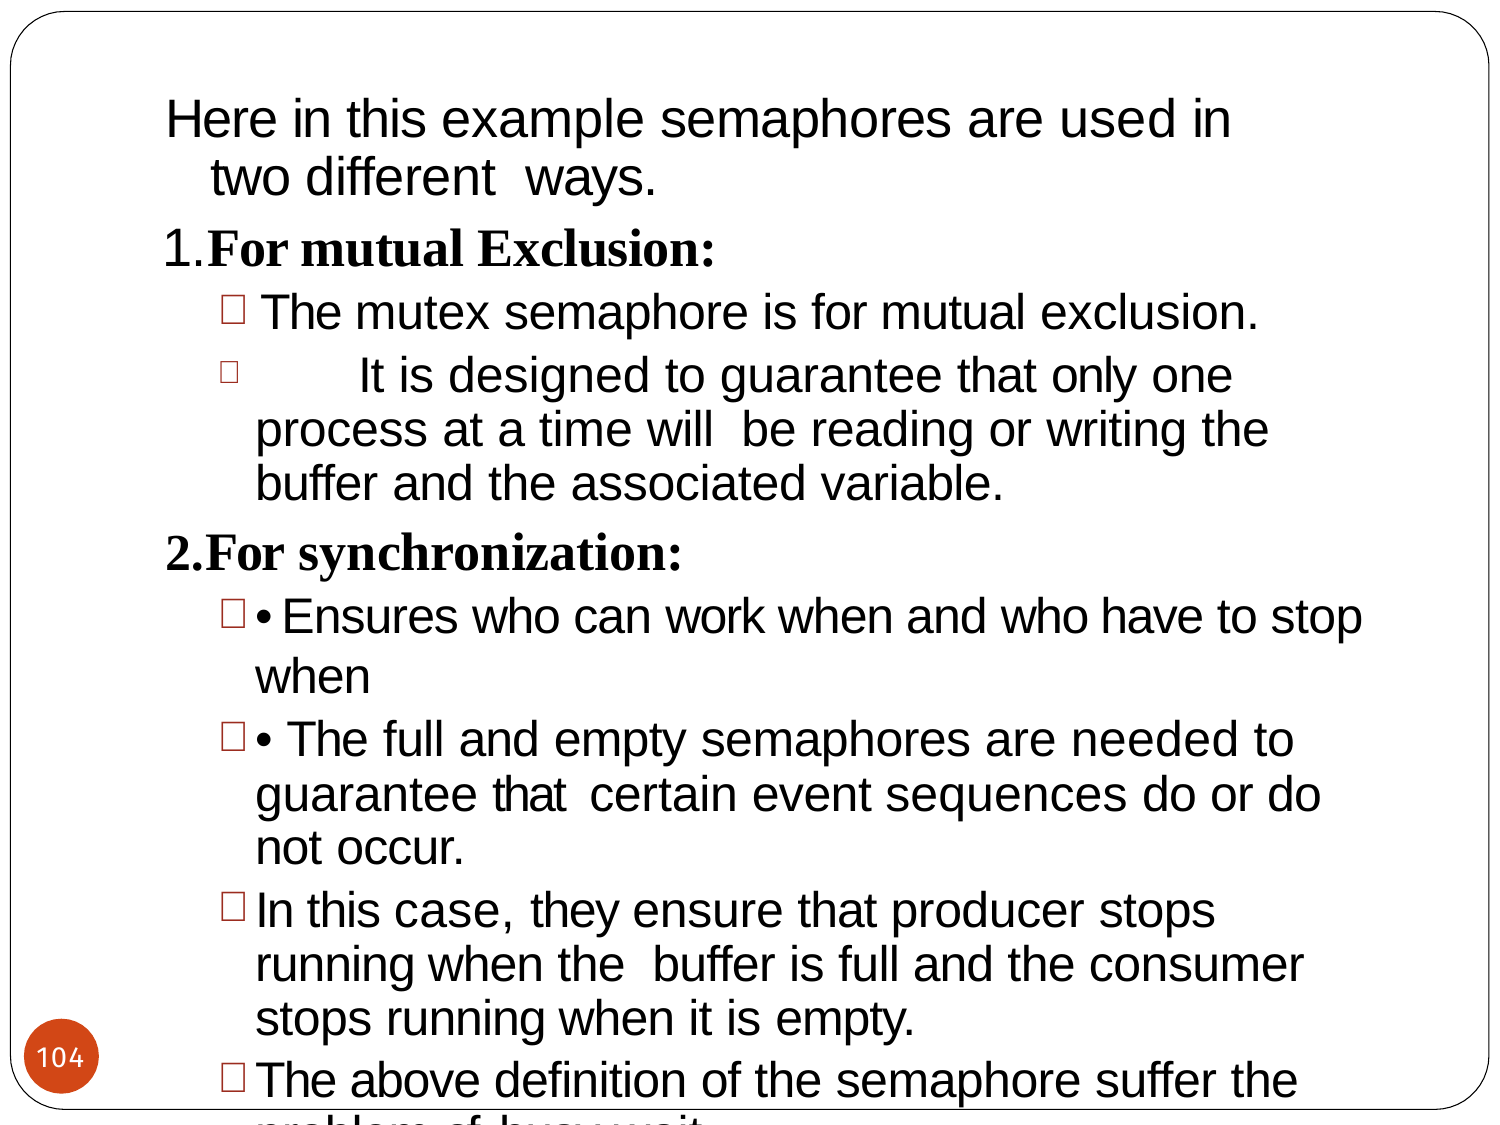

# Here in this example semaphores are used in two different  ways.
1.For mutual Exclusion:
The mutex semaphore is for mutual exclusion.
	It is designed to guarantee that only one process at a time will  be reading or writing the buffer and the associated variable.
For synchronization:
• Ensures who can work when and who have to stop when
• The full and empty semaphores are needed to guarantee that  certain event sequences do or do not occur.
In this case, they ensure that producer stops running when the  buffer is full and the consumer stops running when it is empty.
The above definition of the semaphore suffer the problem of  busy wait.

104